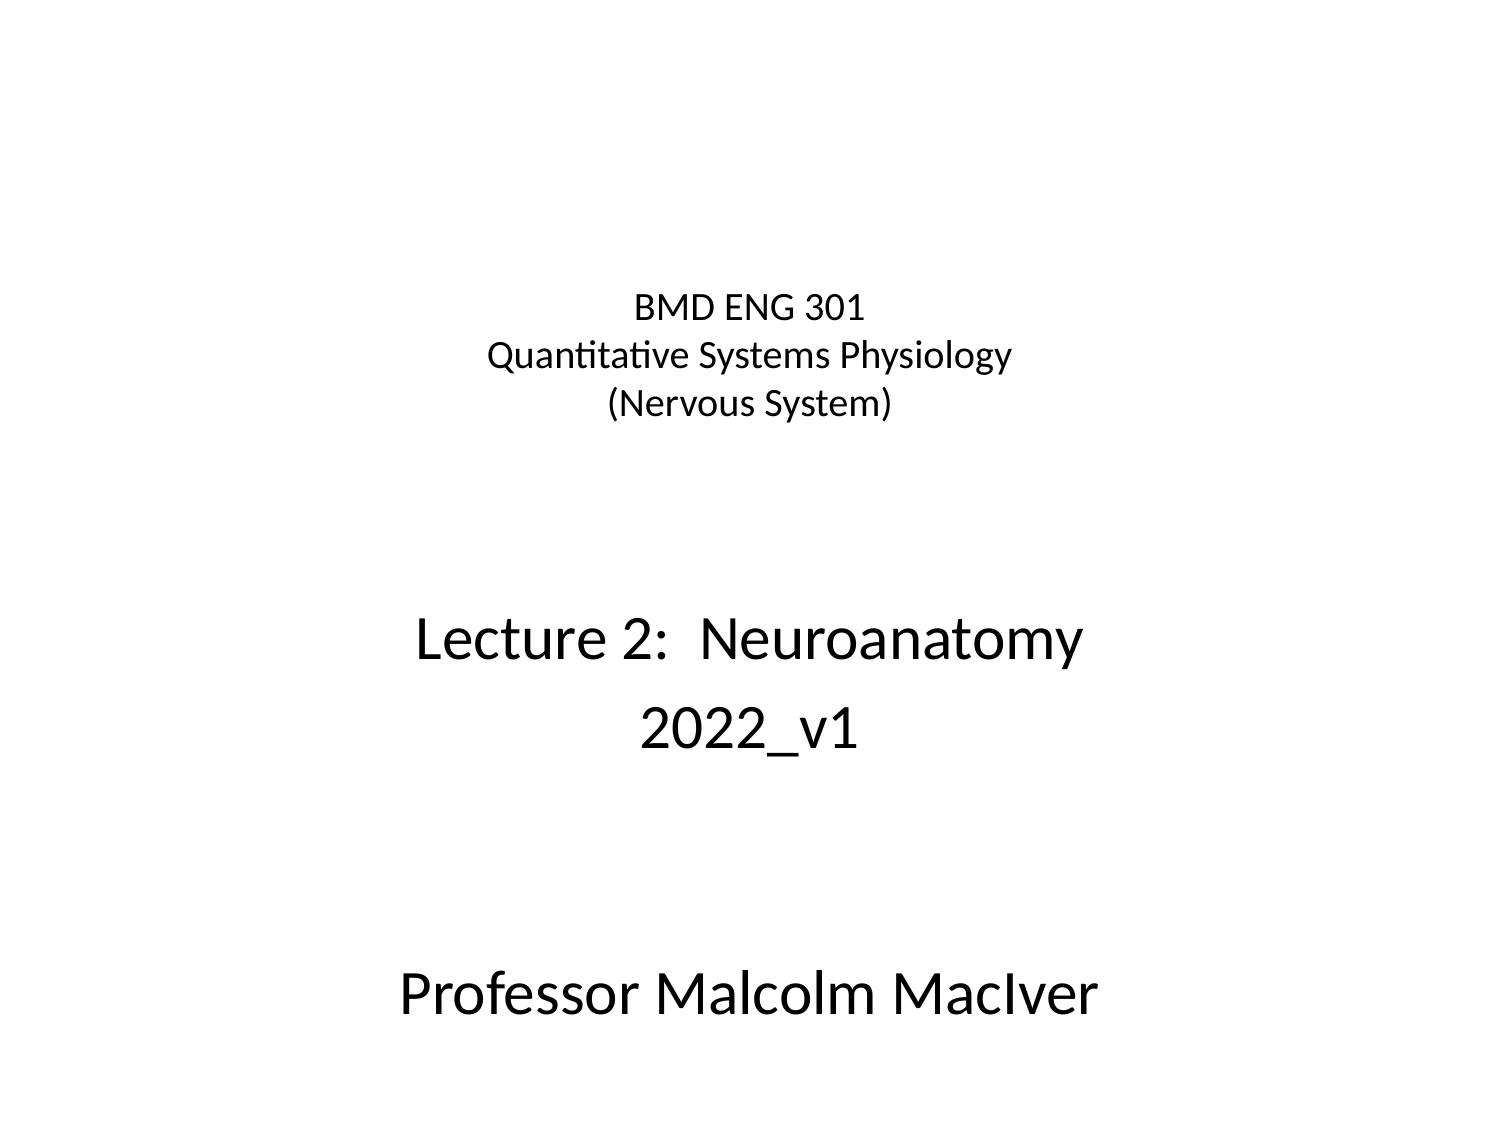

# BMD ENG 301 Quantitative Systems Physiology (Nervous System)

Lecture 2:  Neuroanatomy
2022_v1

Professor Malcolm MacIver